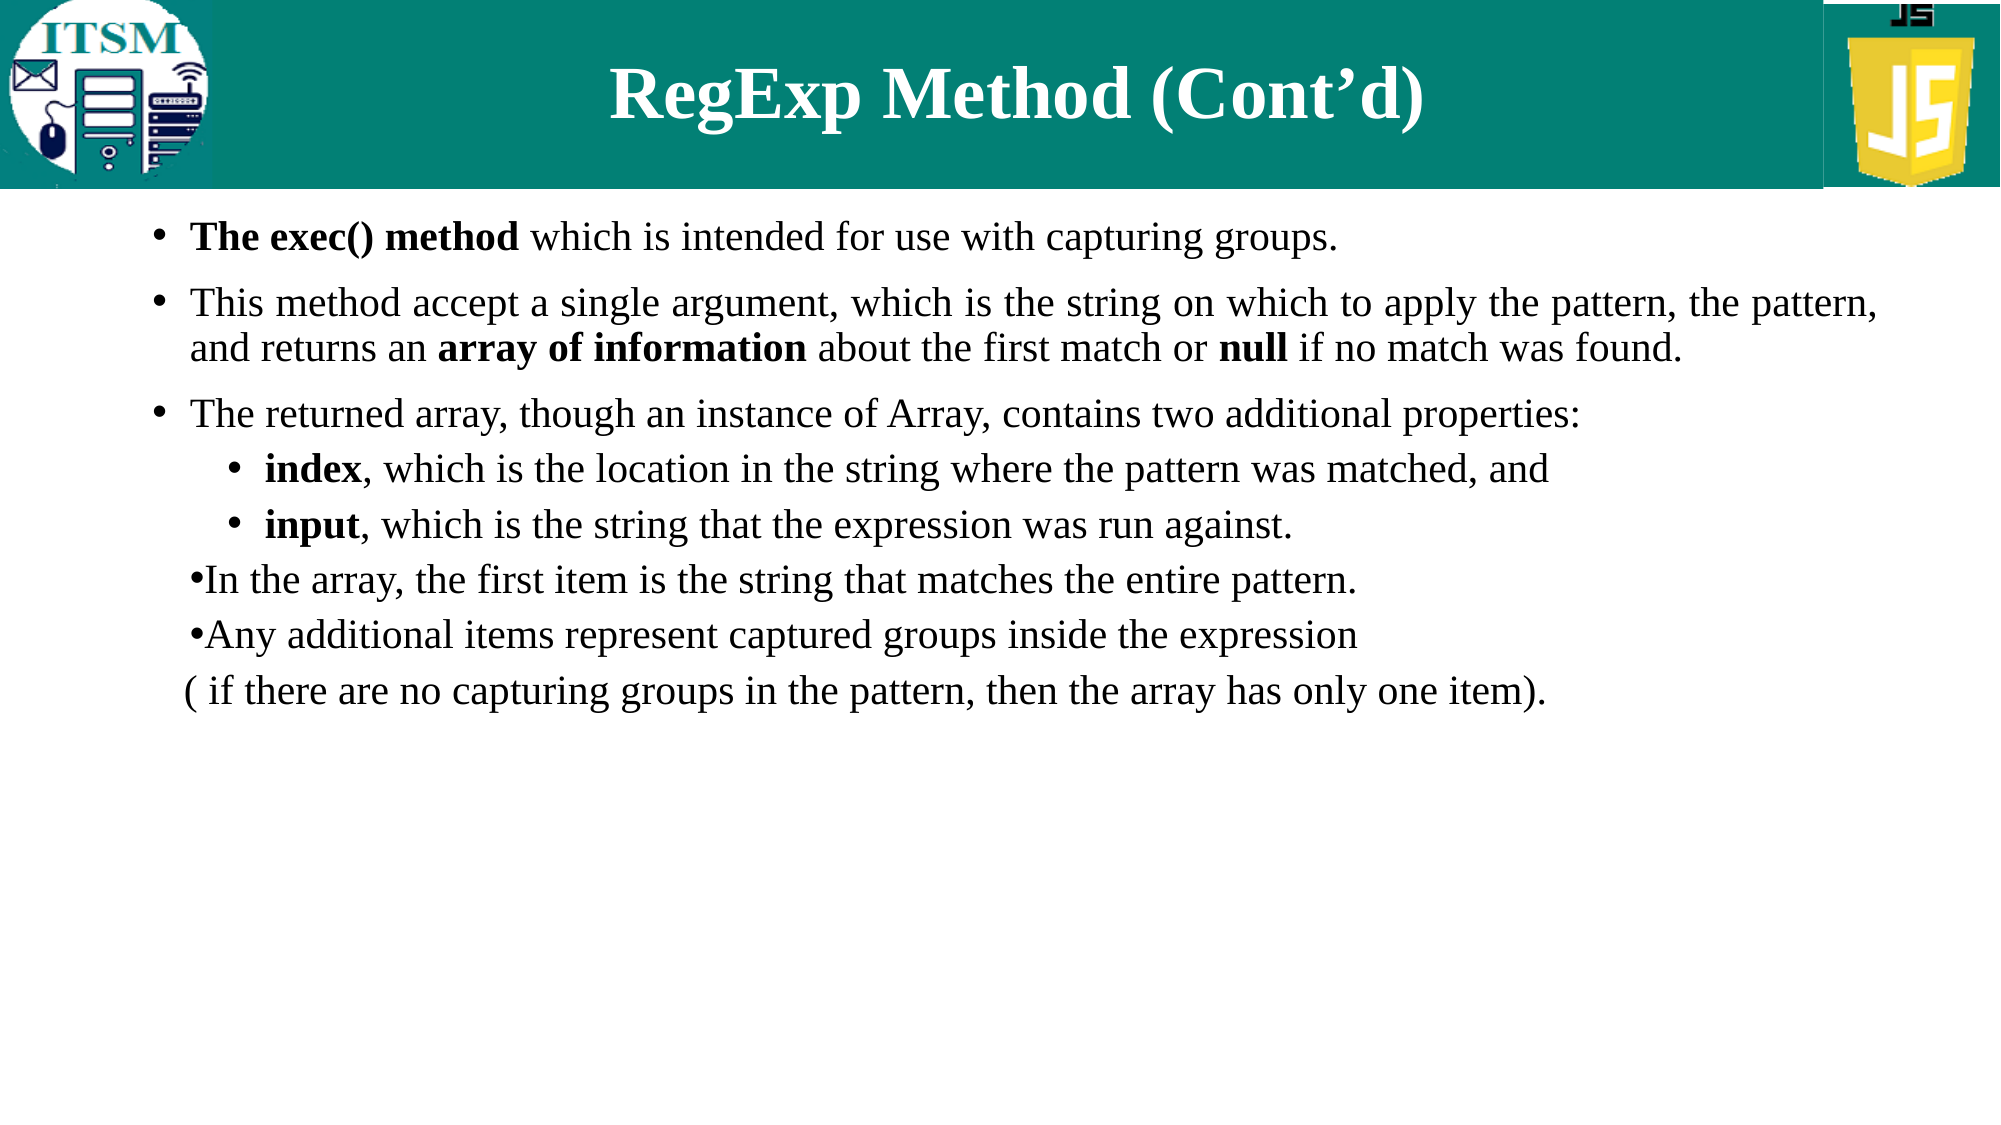

# RegExp Method (Cont’d)
The exec() method which is intended for use with capturing groups.
This method accept a single argument, which is the string on which to apply the pattern, the pattern, and returns an array of information about the first match or null if no match was found.
The returned array, though an instance of Array, contains two additional properties:
index, which is the location in the string where the pattern was matched, and
input, which is the string that the expression was run against.
In the array, the first item is the string that matches the entire pattern.
Any additional items represent captured groups inside the expression
   ( if there are no capturing groups in the pattern, then the array has only one item).